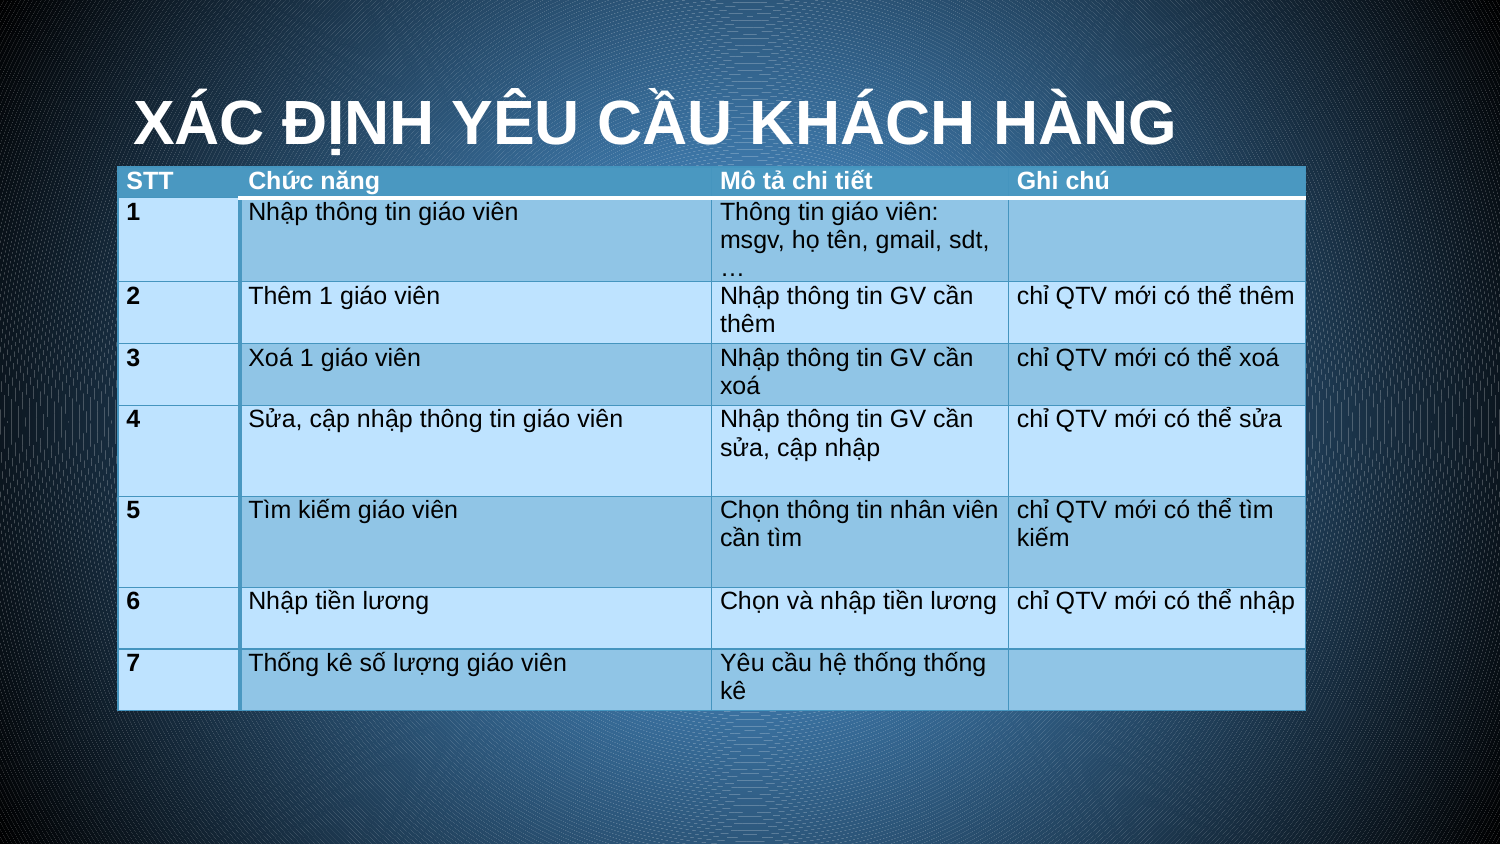

# XÁC ĐỊNH YÊU CẦU KHÁCH HÀNG
| STT | Chức năng | Mô tả chi tiết | Ghi chú |
| --- | --- | --- | --- |
| 1 | Nhập thông tin giáo viên | Thông tin giáo viên: msgv, họ tên, gmail, sdt,… |  |
| 2 | Thêm 1 giáo viên | Nhập thông tin GV cần thêm | chỉ QTV mới có thể thêm |
| 3 | Xoá 1 giáo viên | Nhập thông tin GV cần xoá | chỉ QTV mới có thể xoá |
| 4 | Sửa, cập nhập thông tin giáo viên | Nhập thông tin GV cần sửa, cập nhập | chỉ QTV mới có thể sửa |
| 5 | Tìm kiếm giáo viên | Chọn thông tin nhân viên cần tìm | chỉ QTV mới có thể tìm kiếm |
| 6 | Nhập tiền lương | Chọn và nhập tiền lương | chỉ QTV mới có thể nhập |
| 7 | Thống kê số lượng giáo viên | Yêu cầu hệ thống thống kê |  |